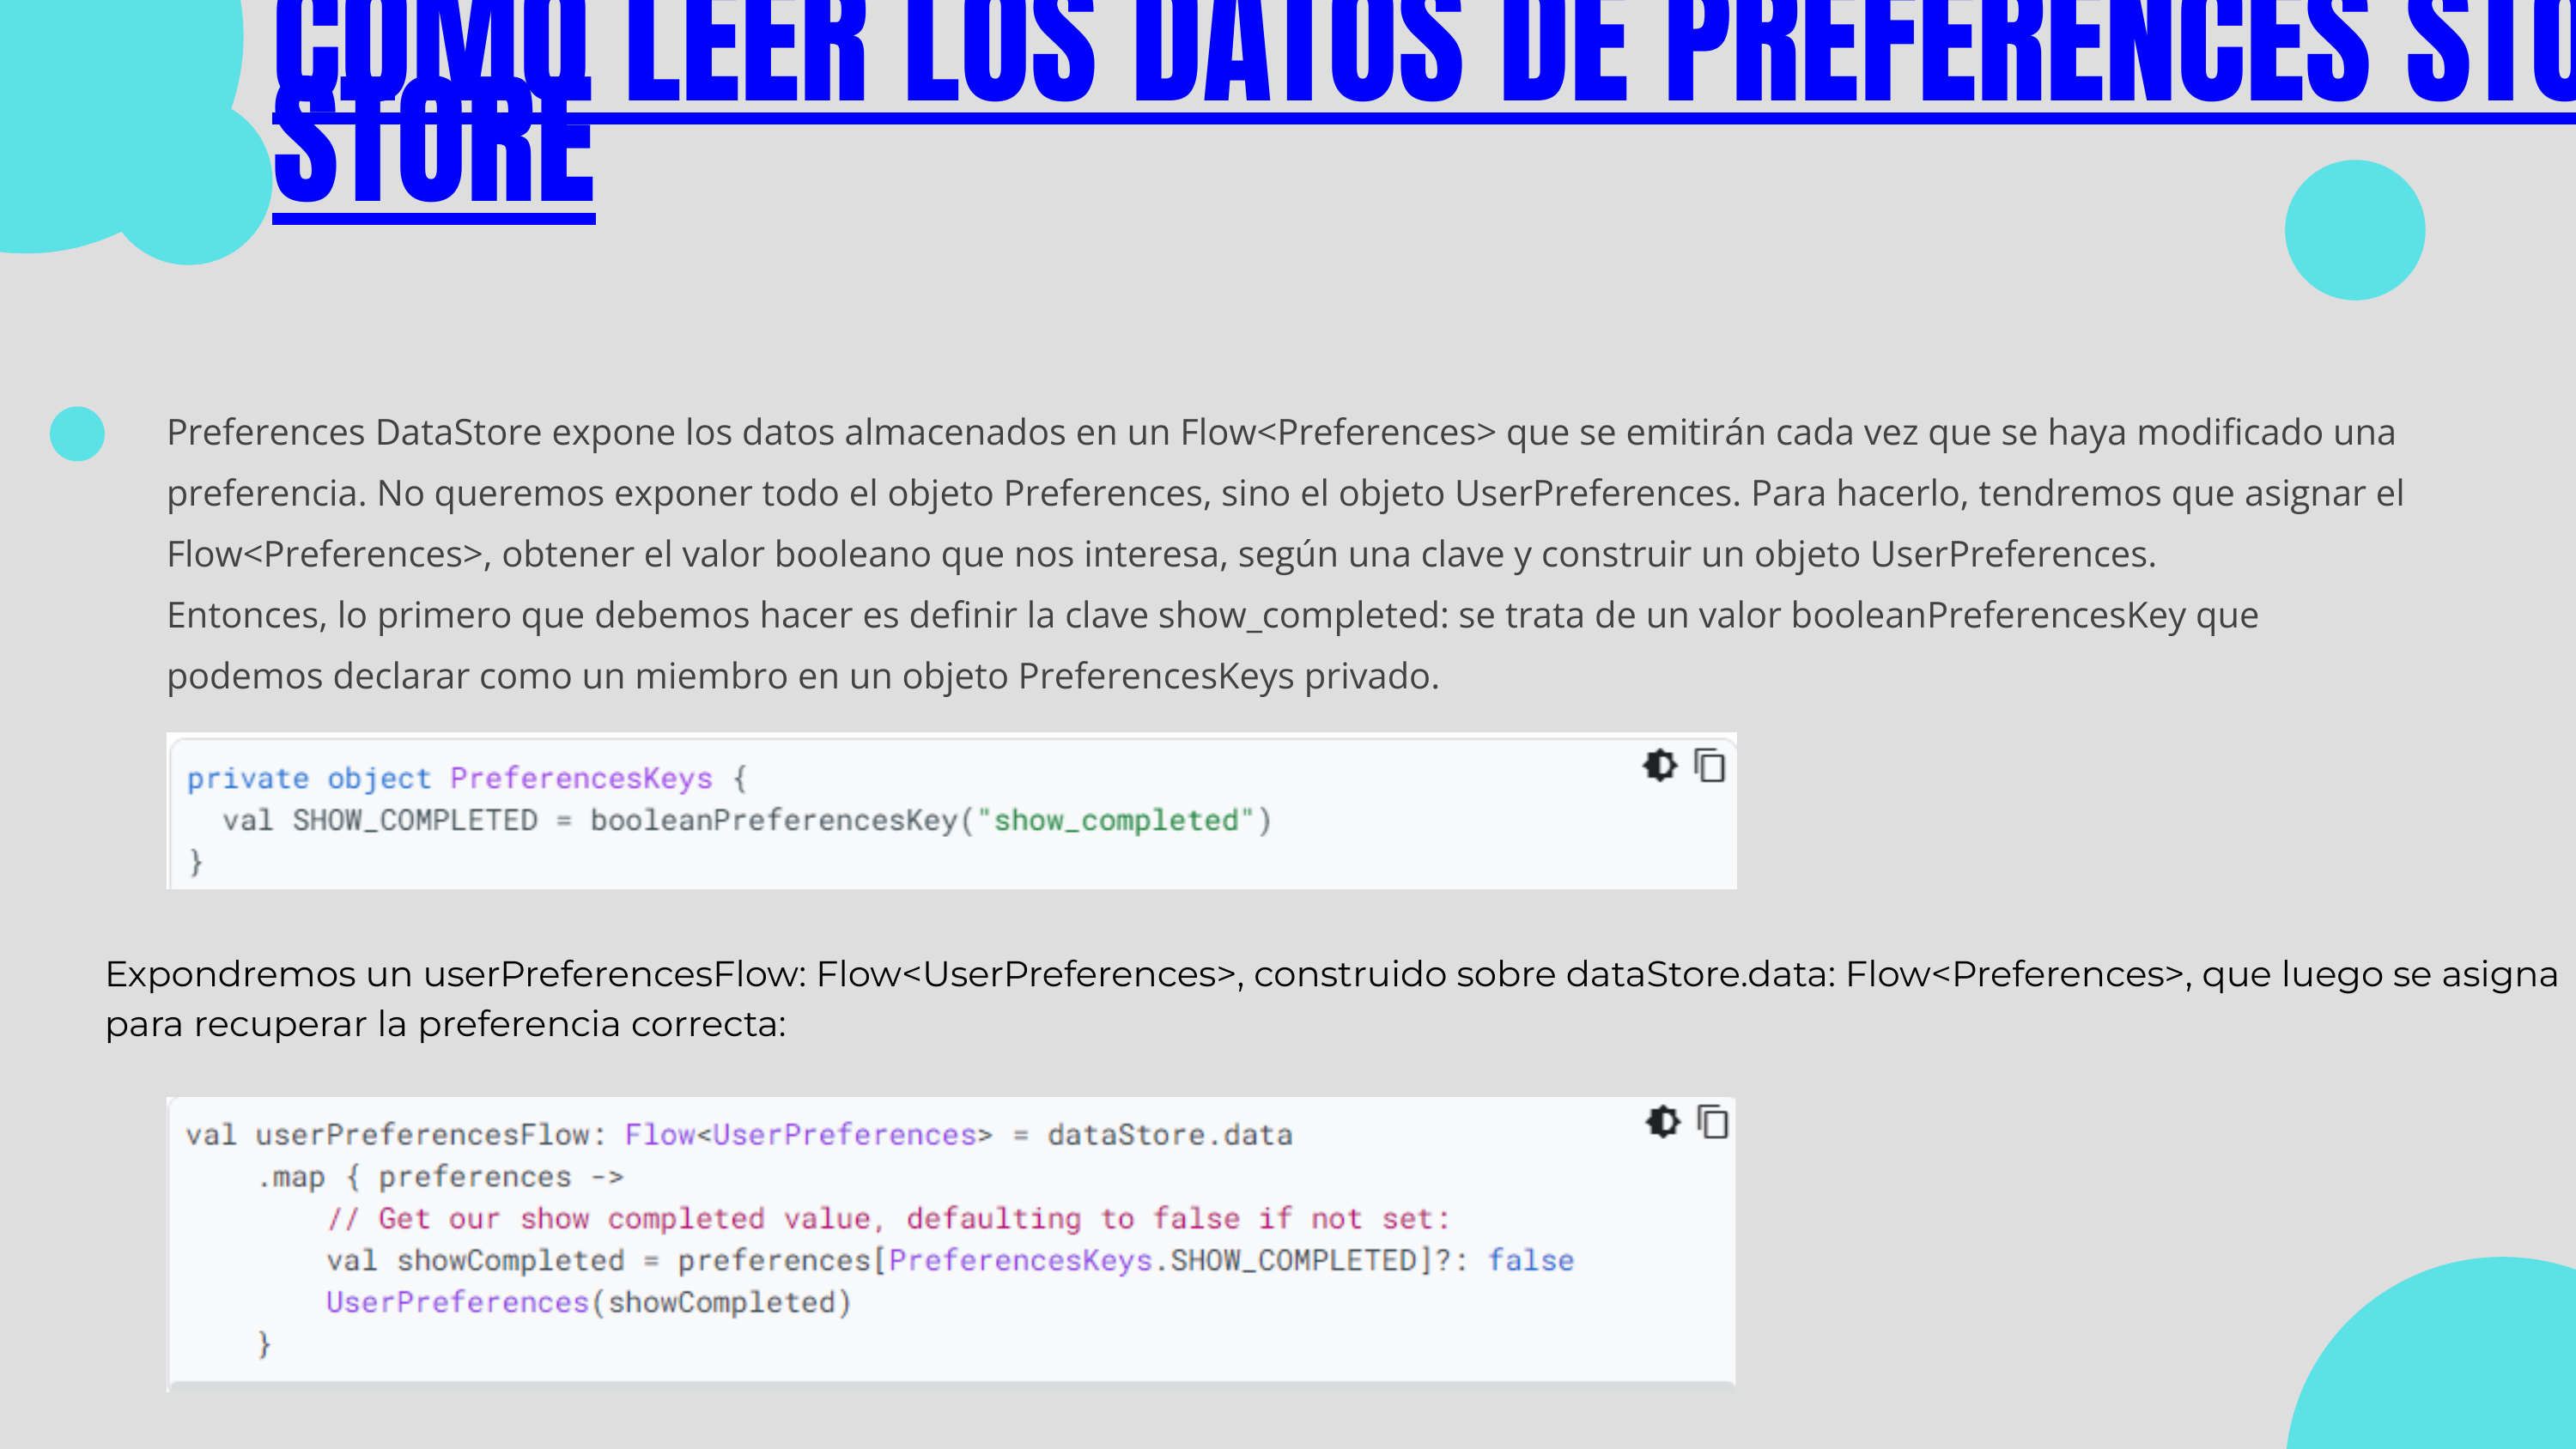

CÓMO LEER LOS DATOS DE PREFERENCES STORESTORE

Preferences DataStore expone los datos almacenados en un Flow<Preferences> que se emitirán cada vez que se haya modificado una preferencia. No queremos exponer todo el objeto Preferences, sino el objeto UserPreferences. Para hacerlo, tendremos que asignar el Flow<Preferences>, obtener el valor booleano que nos interesa, según una clave y construir un objeto UserPreferences.
Entonces, lo primero que debemos hacer es definir la clave show_completed: se trata de un valor booleanPreferencesKey que podemos declarar como un miembro en un objeto PreferencesKeys privado.

Expondremos un userPreferencesFlow: Flow<UserPreferences>, construido sobre dataStore.data: Flow<Preferences>, que luego se asigna para recuperar la preferencia correcta: